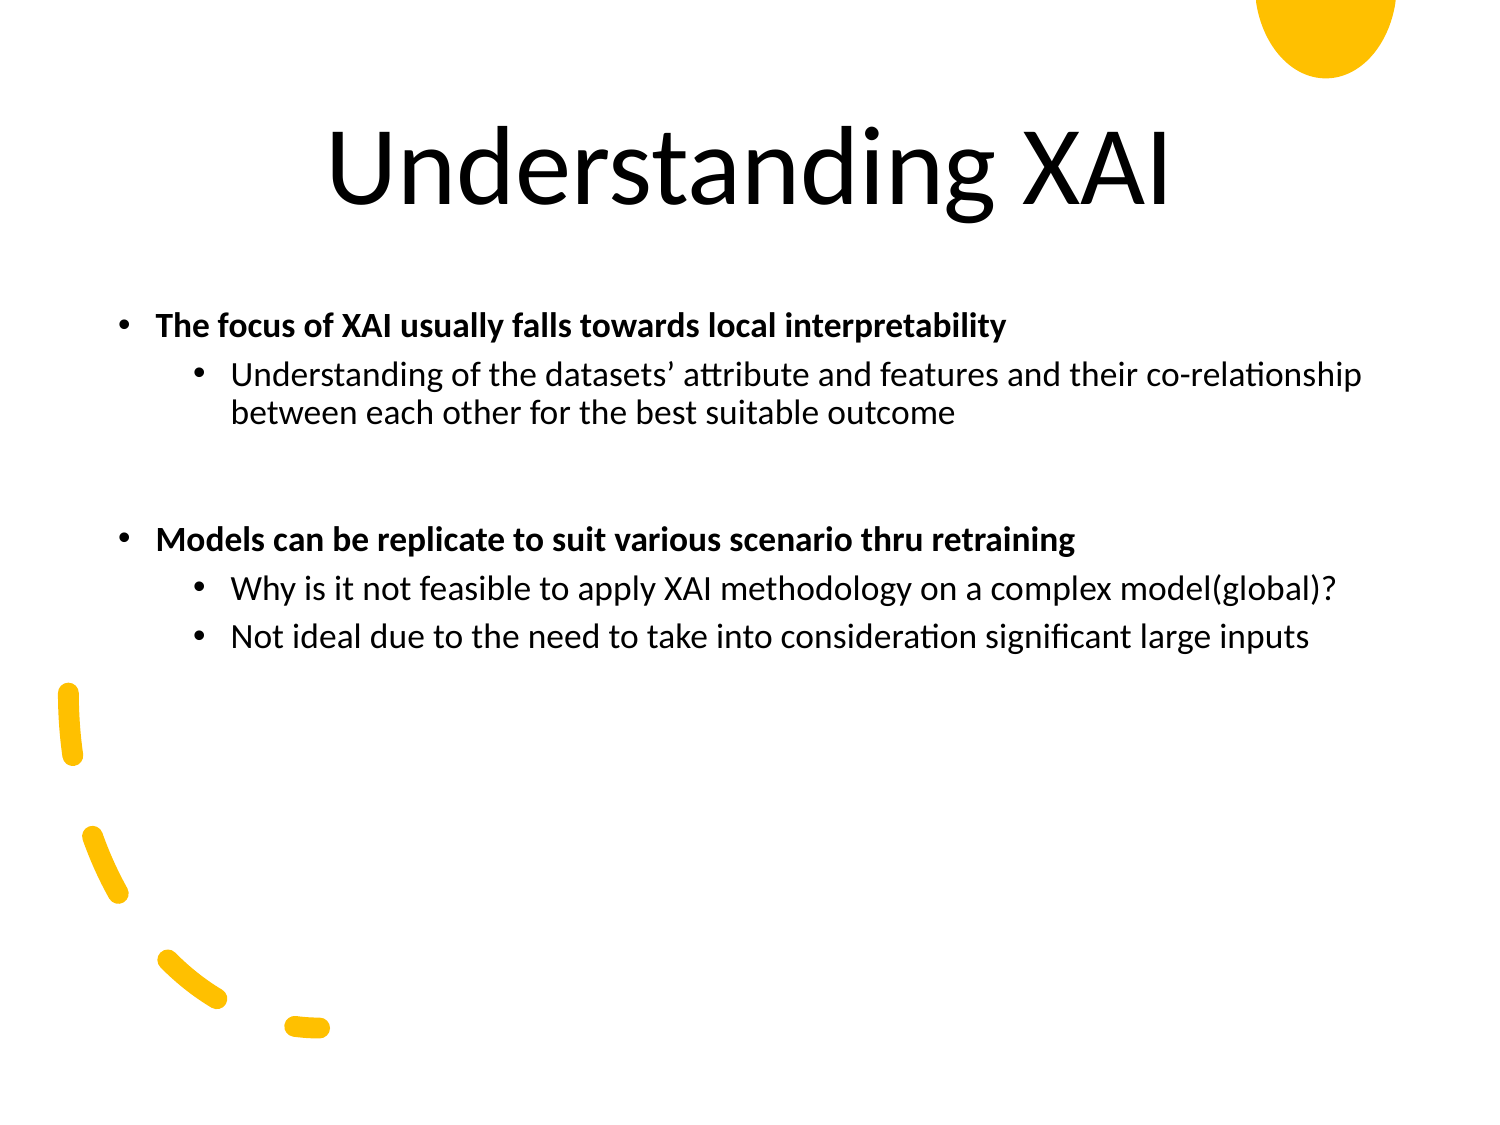

# Understanding XAI
The focus of XAI usually falls towards local interpretability
Understanding of the datasets’ attribute and features and their co-relationship between each other for the best suitable outcome

Models can be replicate to suit various scenario thru retraining
Why is it not feasible to apply XAI methodology on a complex model(global)?
Not ideal due to the need to take into consideration significant large inputs